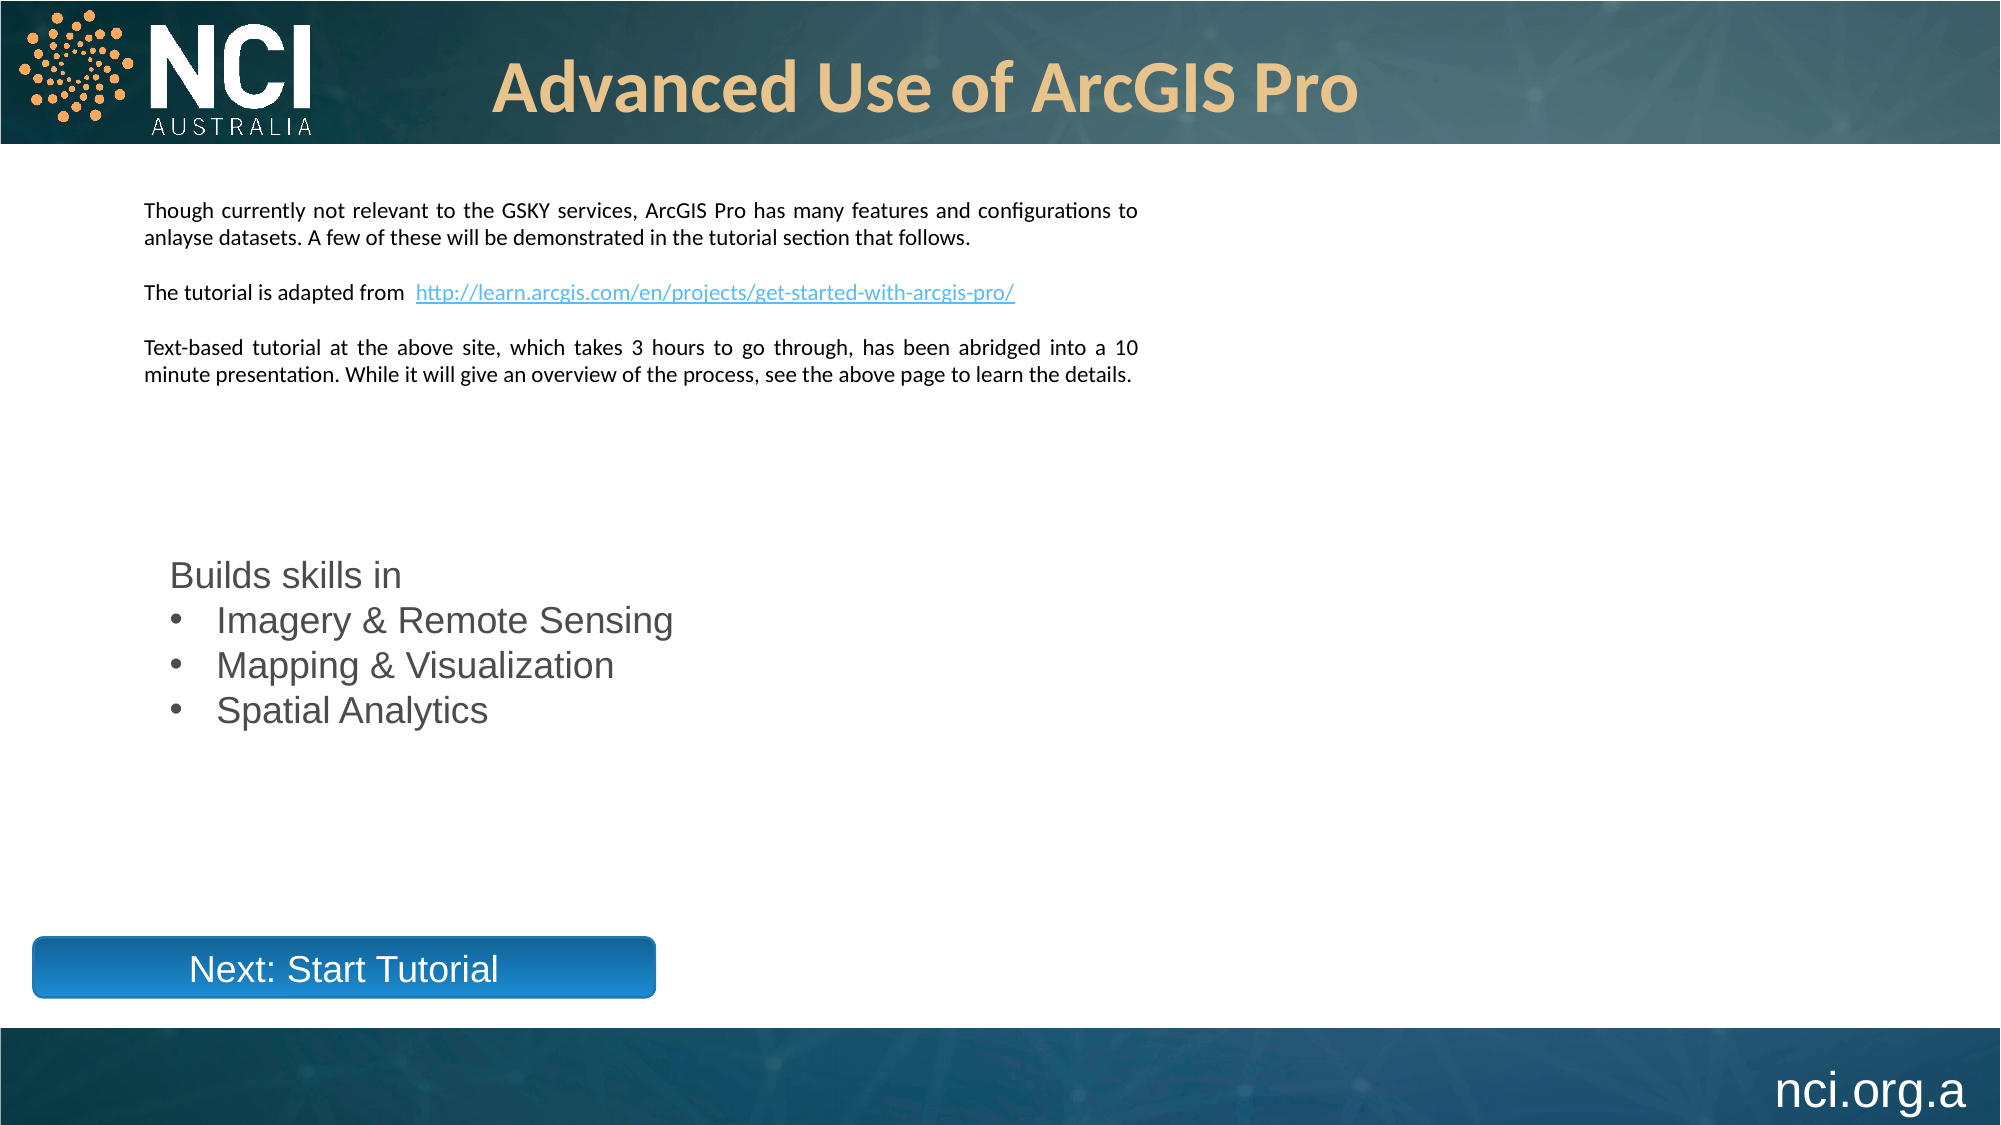

Advanced Use of ArcGIS Pro
Though currently not relevant to the GSKY services, ArcGIS Pro has many features and configurations to anlayse datasets. A few of these will be demonstrated in the tutorial section that follows.

The tutorial is adapted from  http://learn.arcgis.com/en/projects/get-started-with-arcgis-pro/

Text-based tutorial at the above site, which takes 3 hours to go through, has been abridged into a 10 minute presentation. While it will give an overview of the process, see the above page to learn the details.
Builds skills in
Imagery & Remote Sensing
Mapping & Visualization
Spatial Analytics
Next: Start Tutorial
10